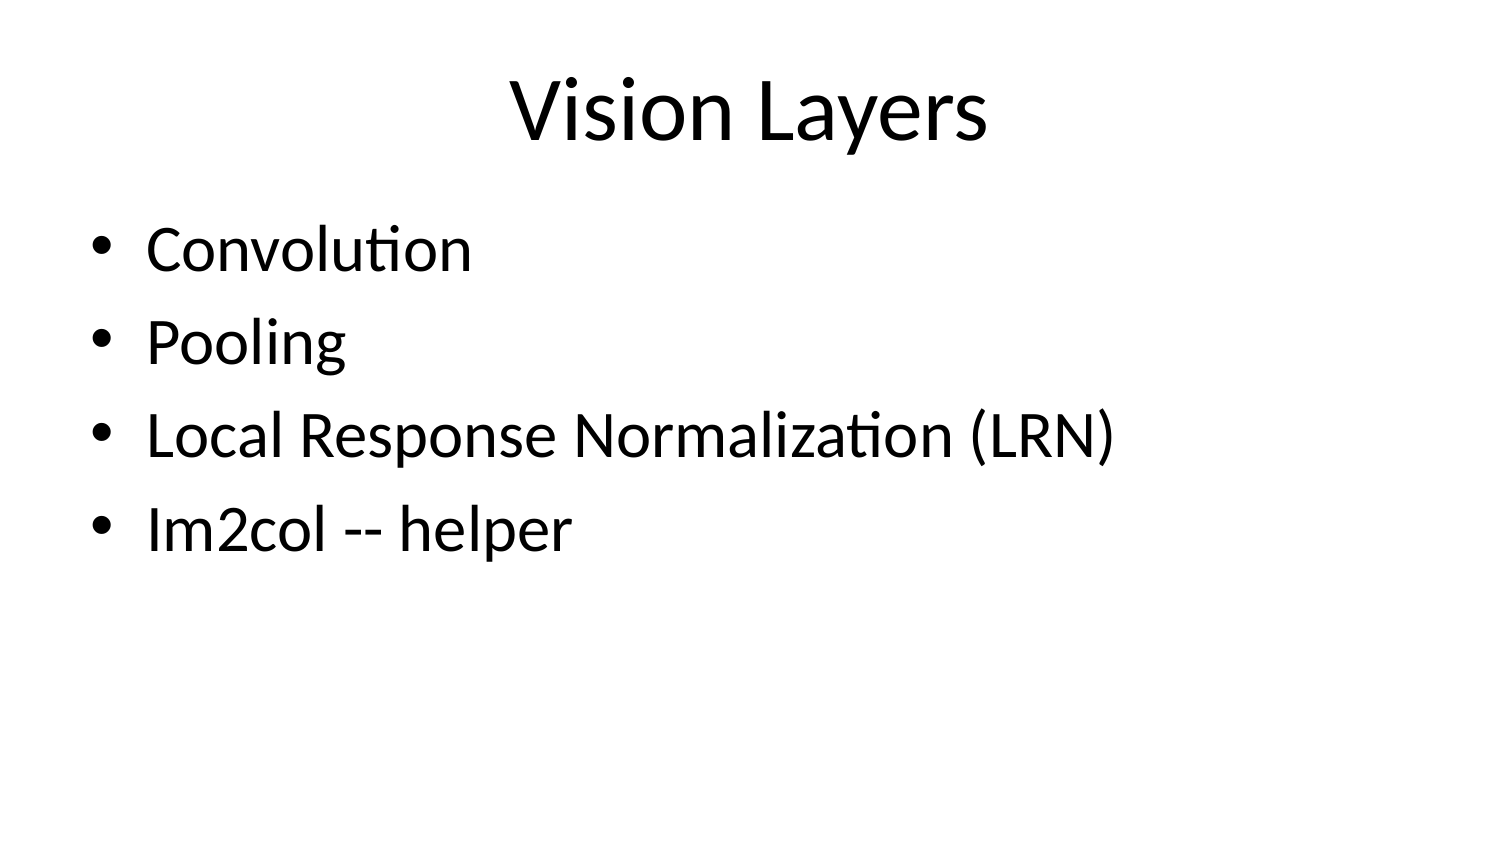

# Vision Layers
Convolution
Pooling
Local Response Normalization (LRN)
Im2col -- helper